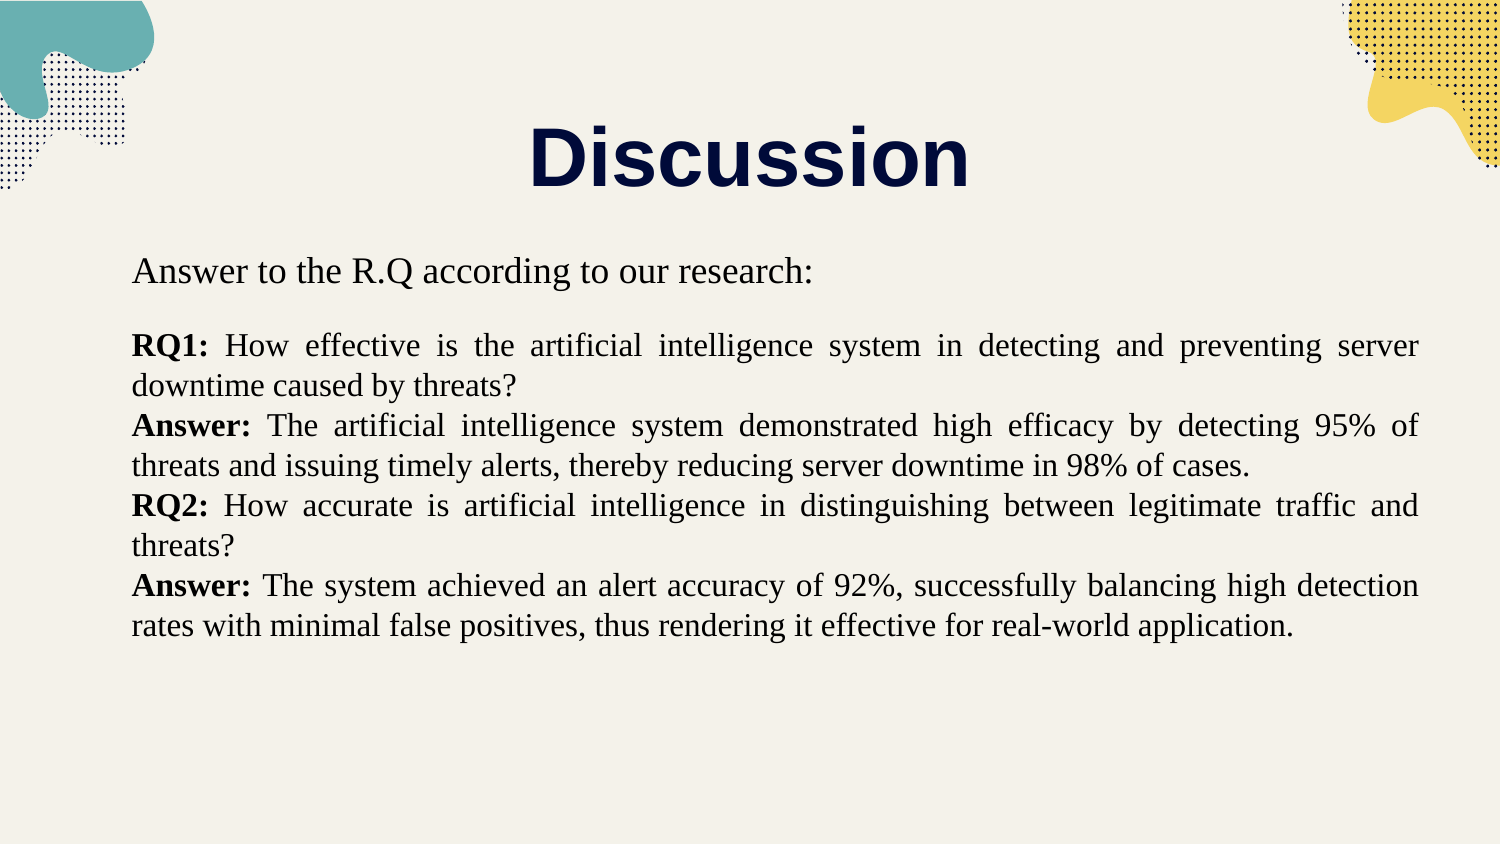

# Discussion
Answer to the R.Q according to our research:
RQ1: How effective is the artificial intelligence system in detecting and preventing server downtime caused by threats?
Answer: The artificial intelligence system demonstrated high efficacy by detecting 95% of threats and issuing timely alerts, thereby reducing server downtime in 98% of cases.
RQ2: How accurate is artificial intelligence in distinguishing between legitimate traffic and threats?
Answer: The system achieved an alert accuracy of 92%, successfully balancing high detection rates with minimal false positives, thus rendering it effective for real-world application.